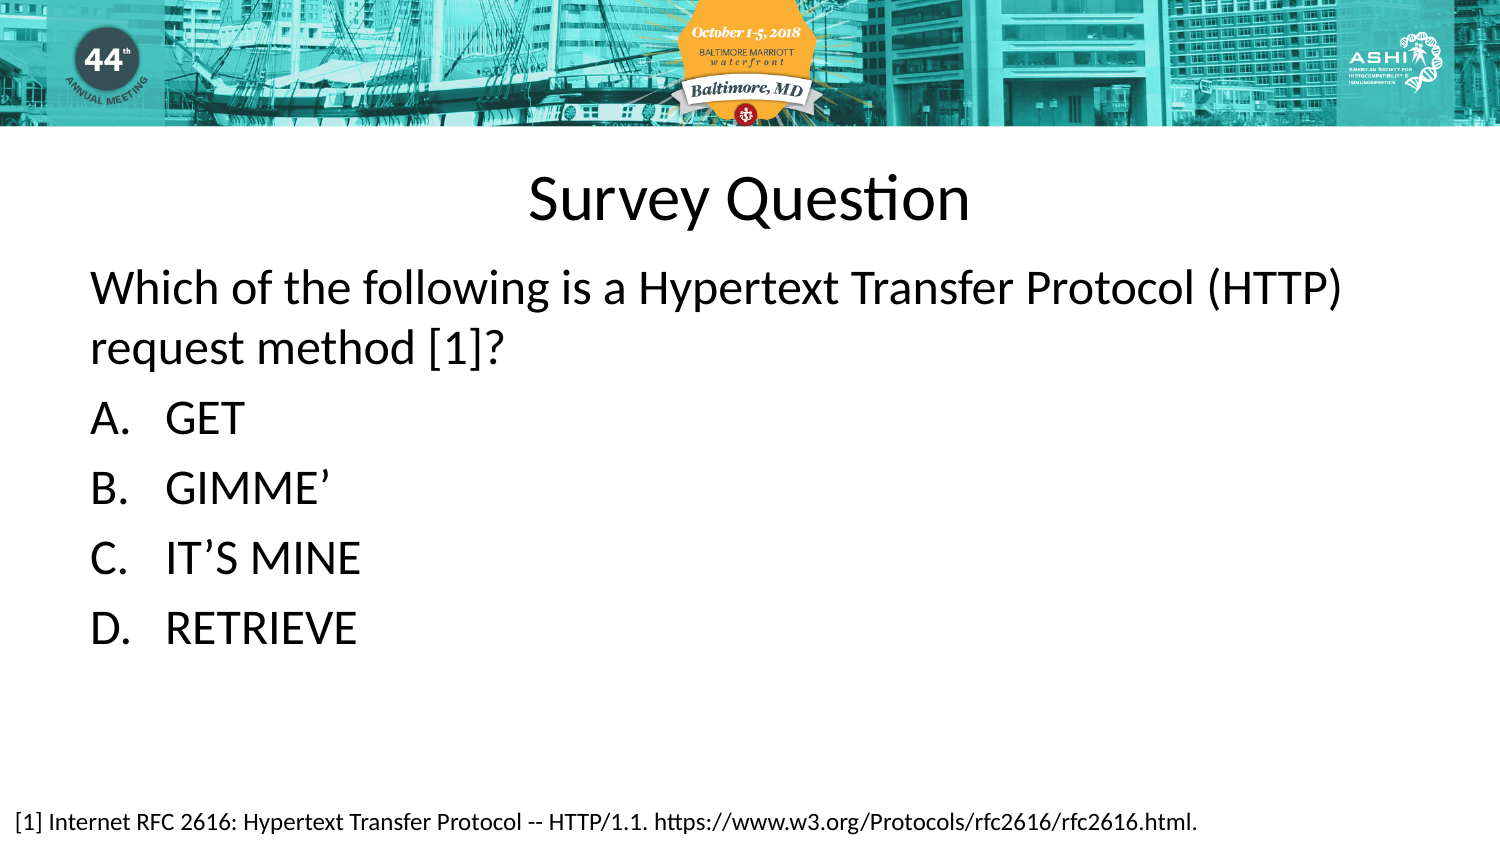

Survey Question
Which of the following is a Hypertext Transfer Protocol (HTTP) request method [1]?
GET
GIMME’
IT’S MINE
RETRIEVE
[1] Internet RFC 2616: Hypertext Transfer Protocol -- HTTP/1.1. https://www.w3.org/Protocols/rfc2616/rfc2616.html.